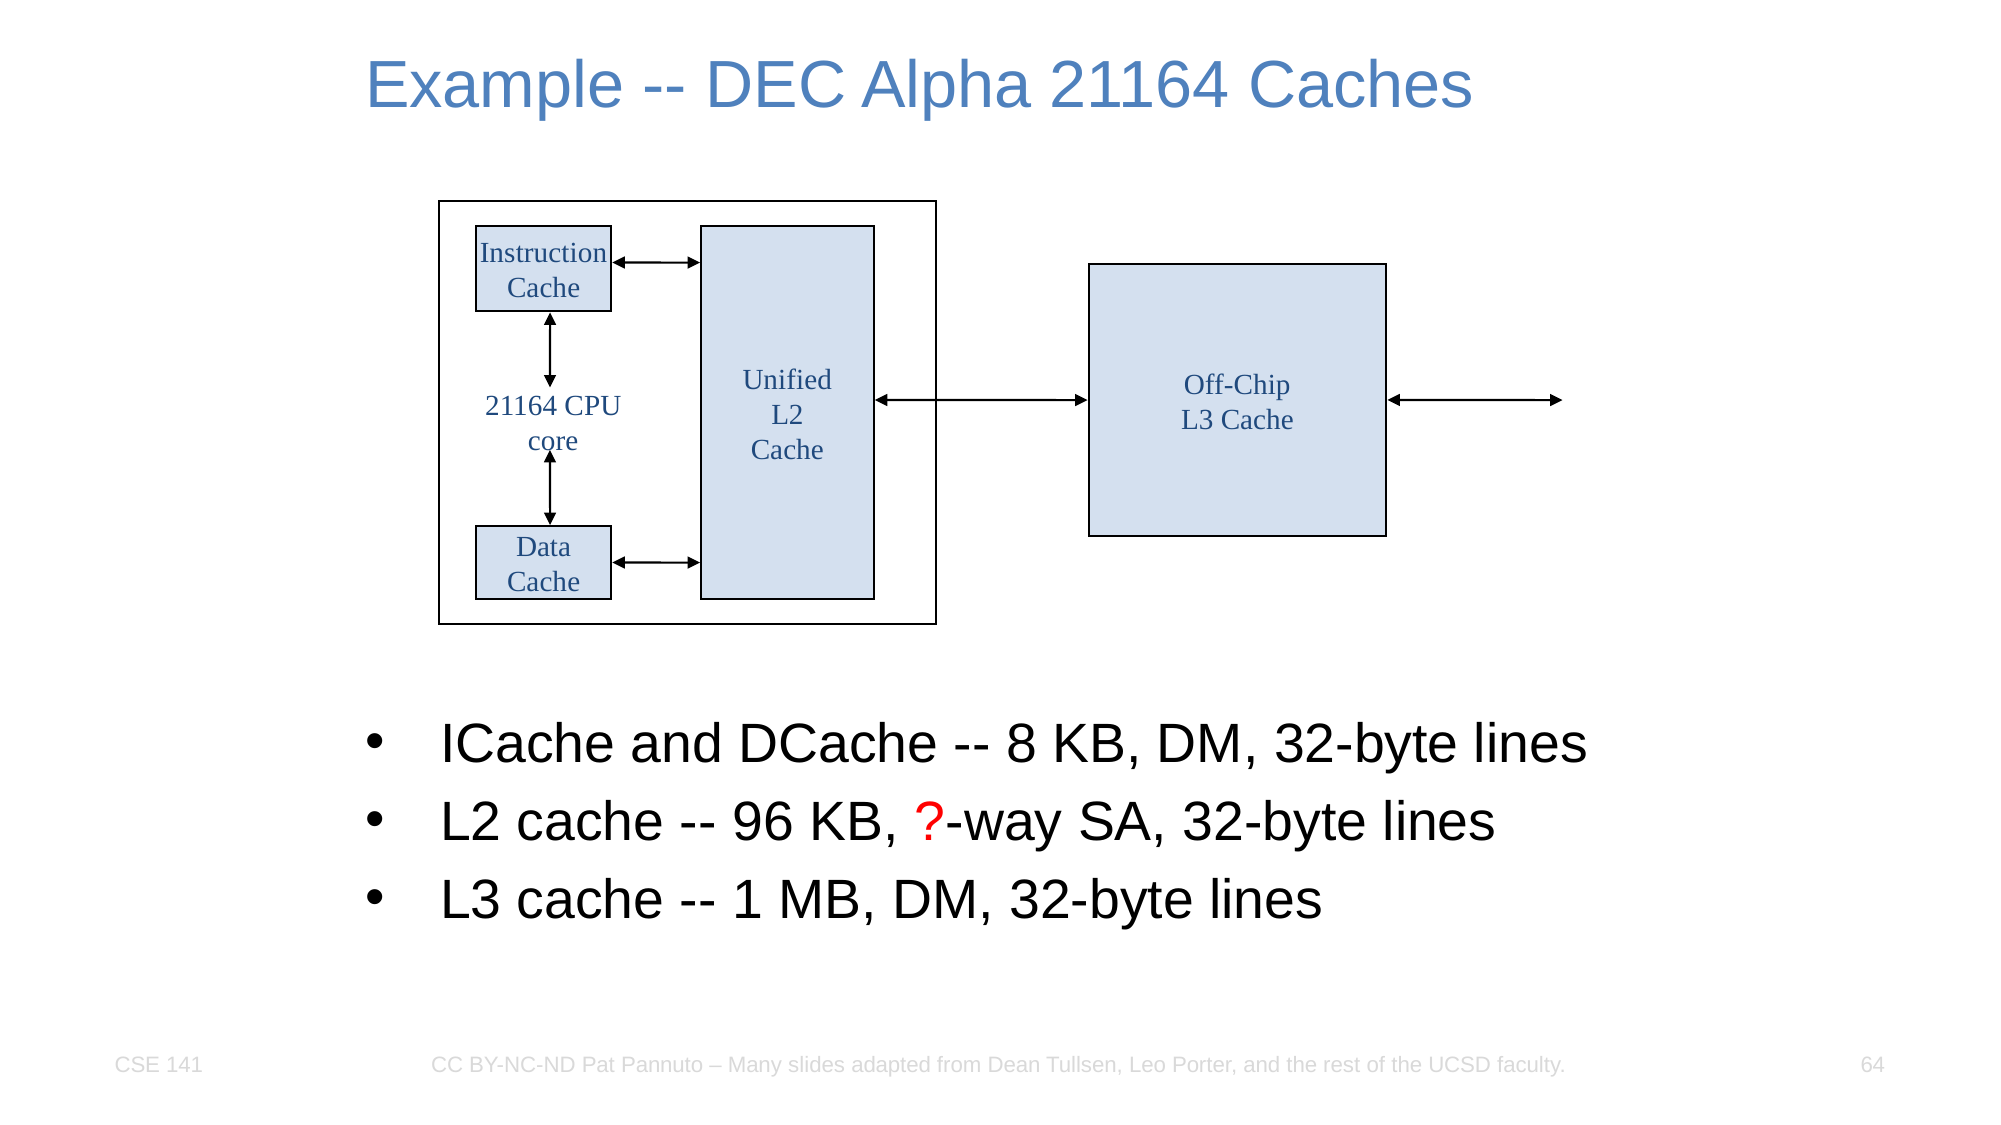

# Example -- DEC Alpha 21164 Caches

Instruction
Cache
Unified
L2
Cache

Off-Chip
L3 Cache

21164 CPU
core

Data
Cache

ICache and DCache -- 8 KB, DM, 32-byte lines
L2 cache -- 96 KB, ?-way SA, 32-byte lines
L3 cache -- 1 MB, DM, 32-byte lines